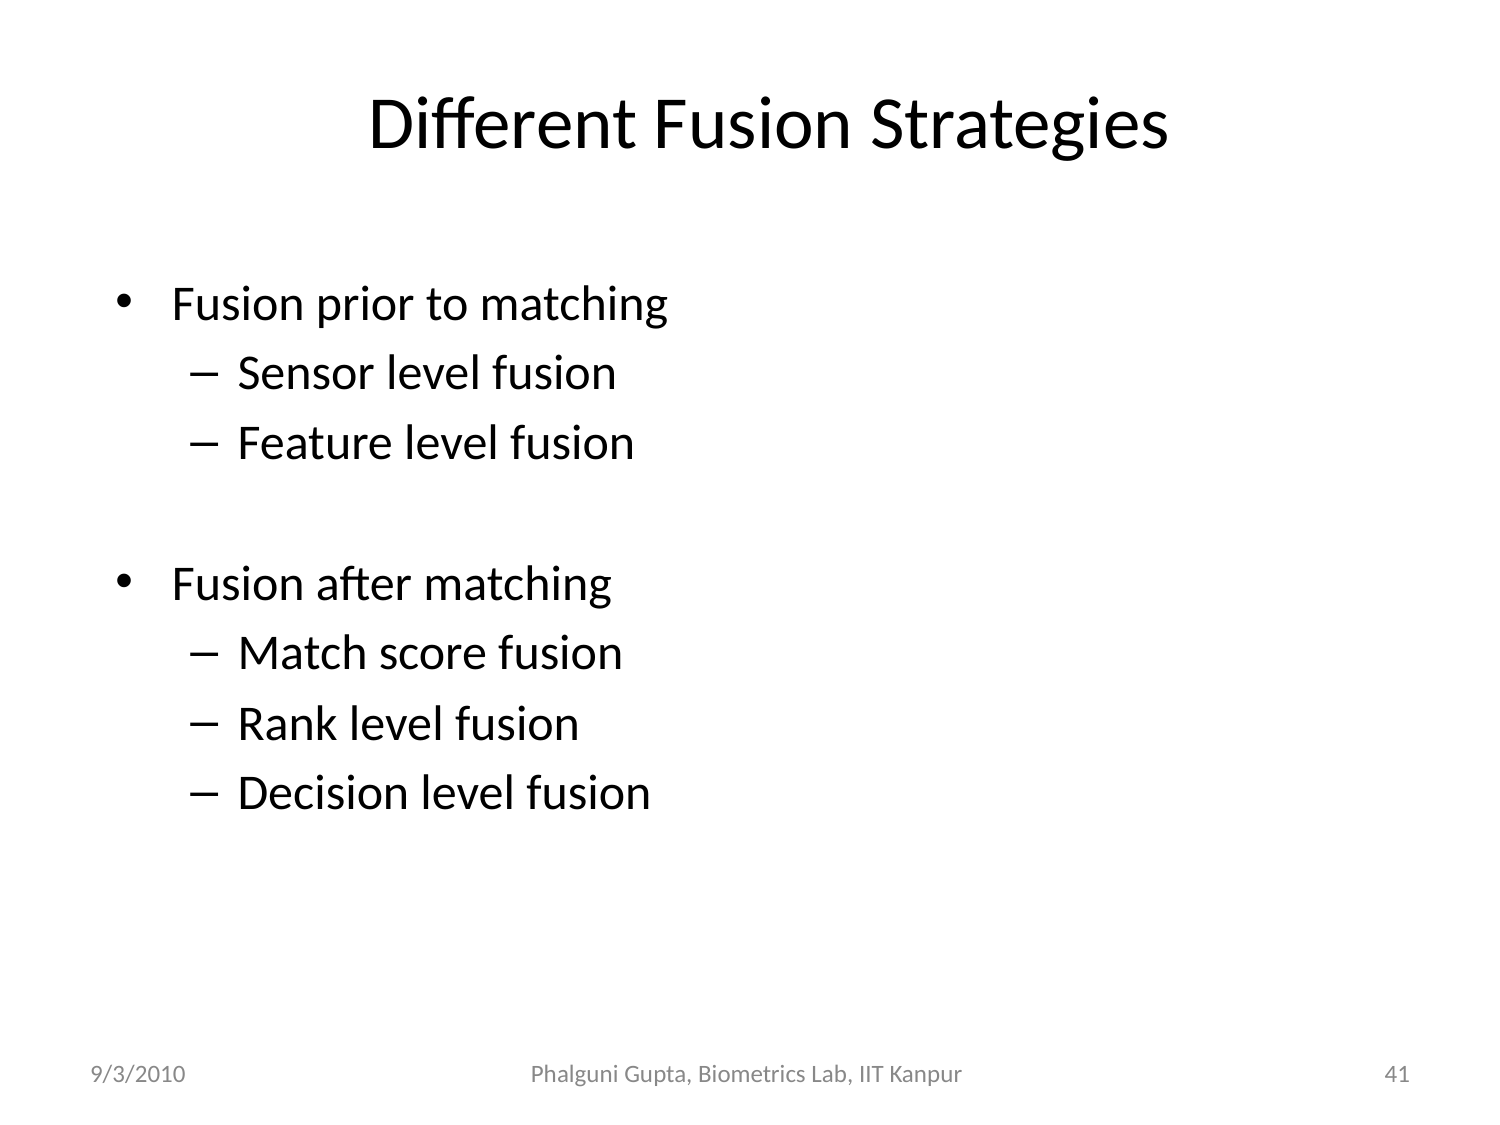

# Different Fusion Strategies
Fusion prior to matching
Sensor level fusion
Feature level fusion

Fusion after matching
Match score fusion
Rank level fusion
Decision level fusion

9/3/2010
Phalguni Gupta, Biometrics Lab, IIT Kanpur
41